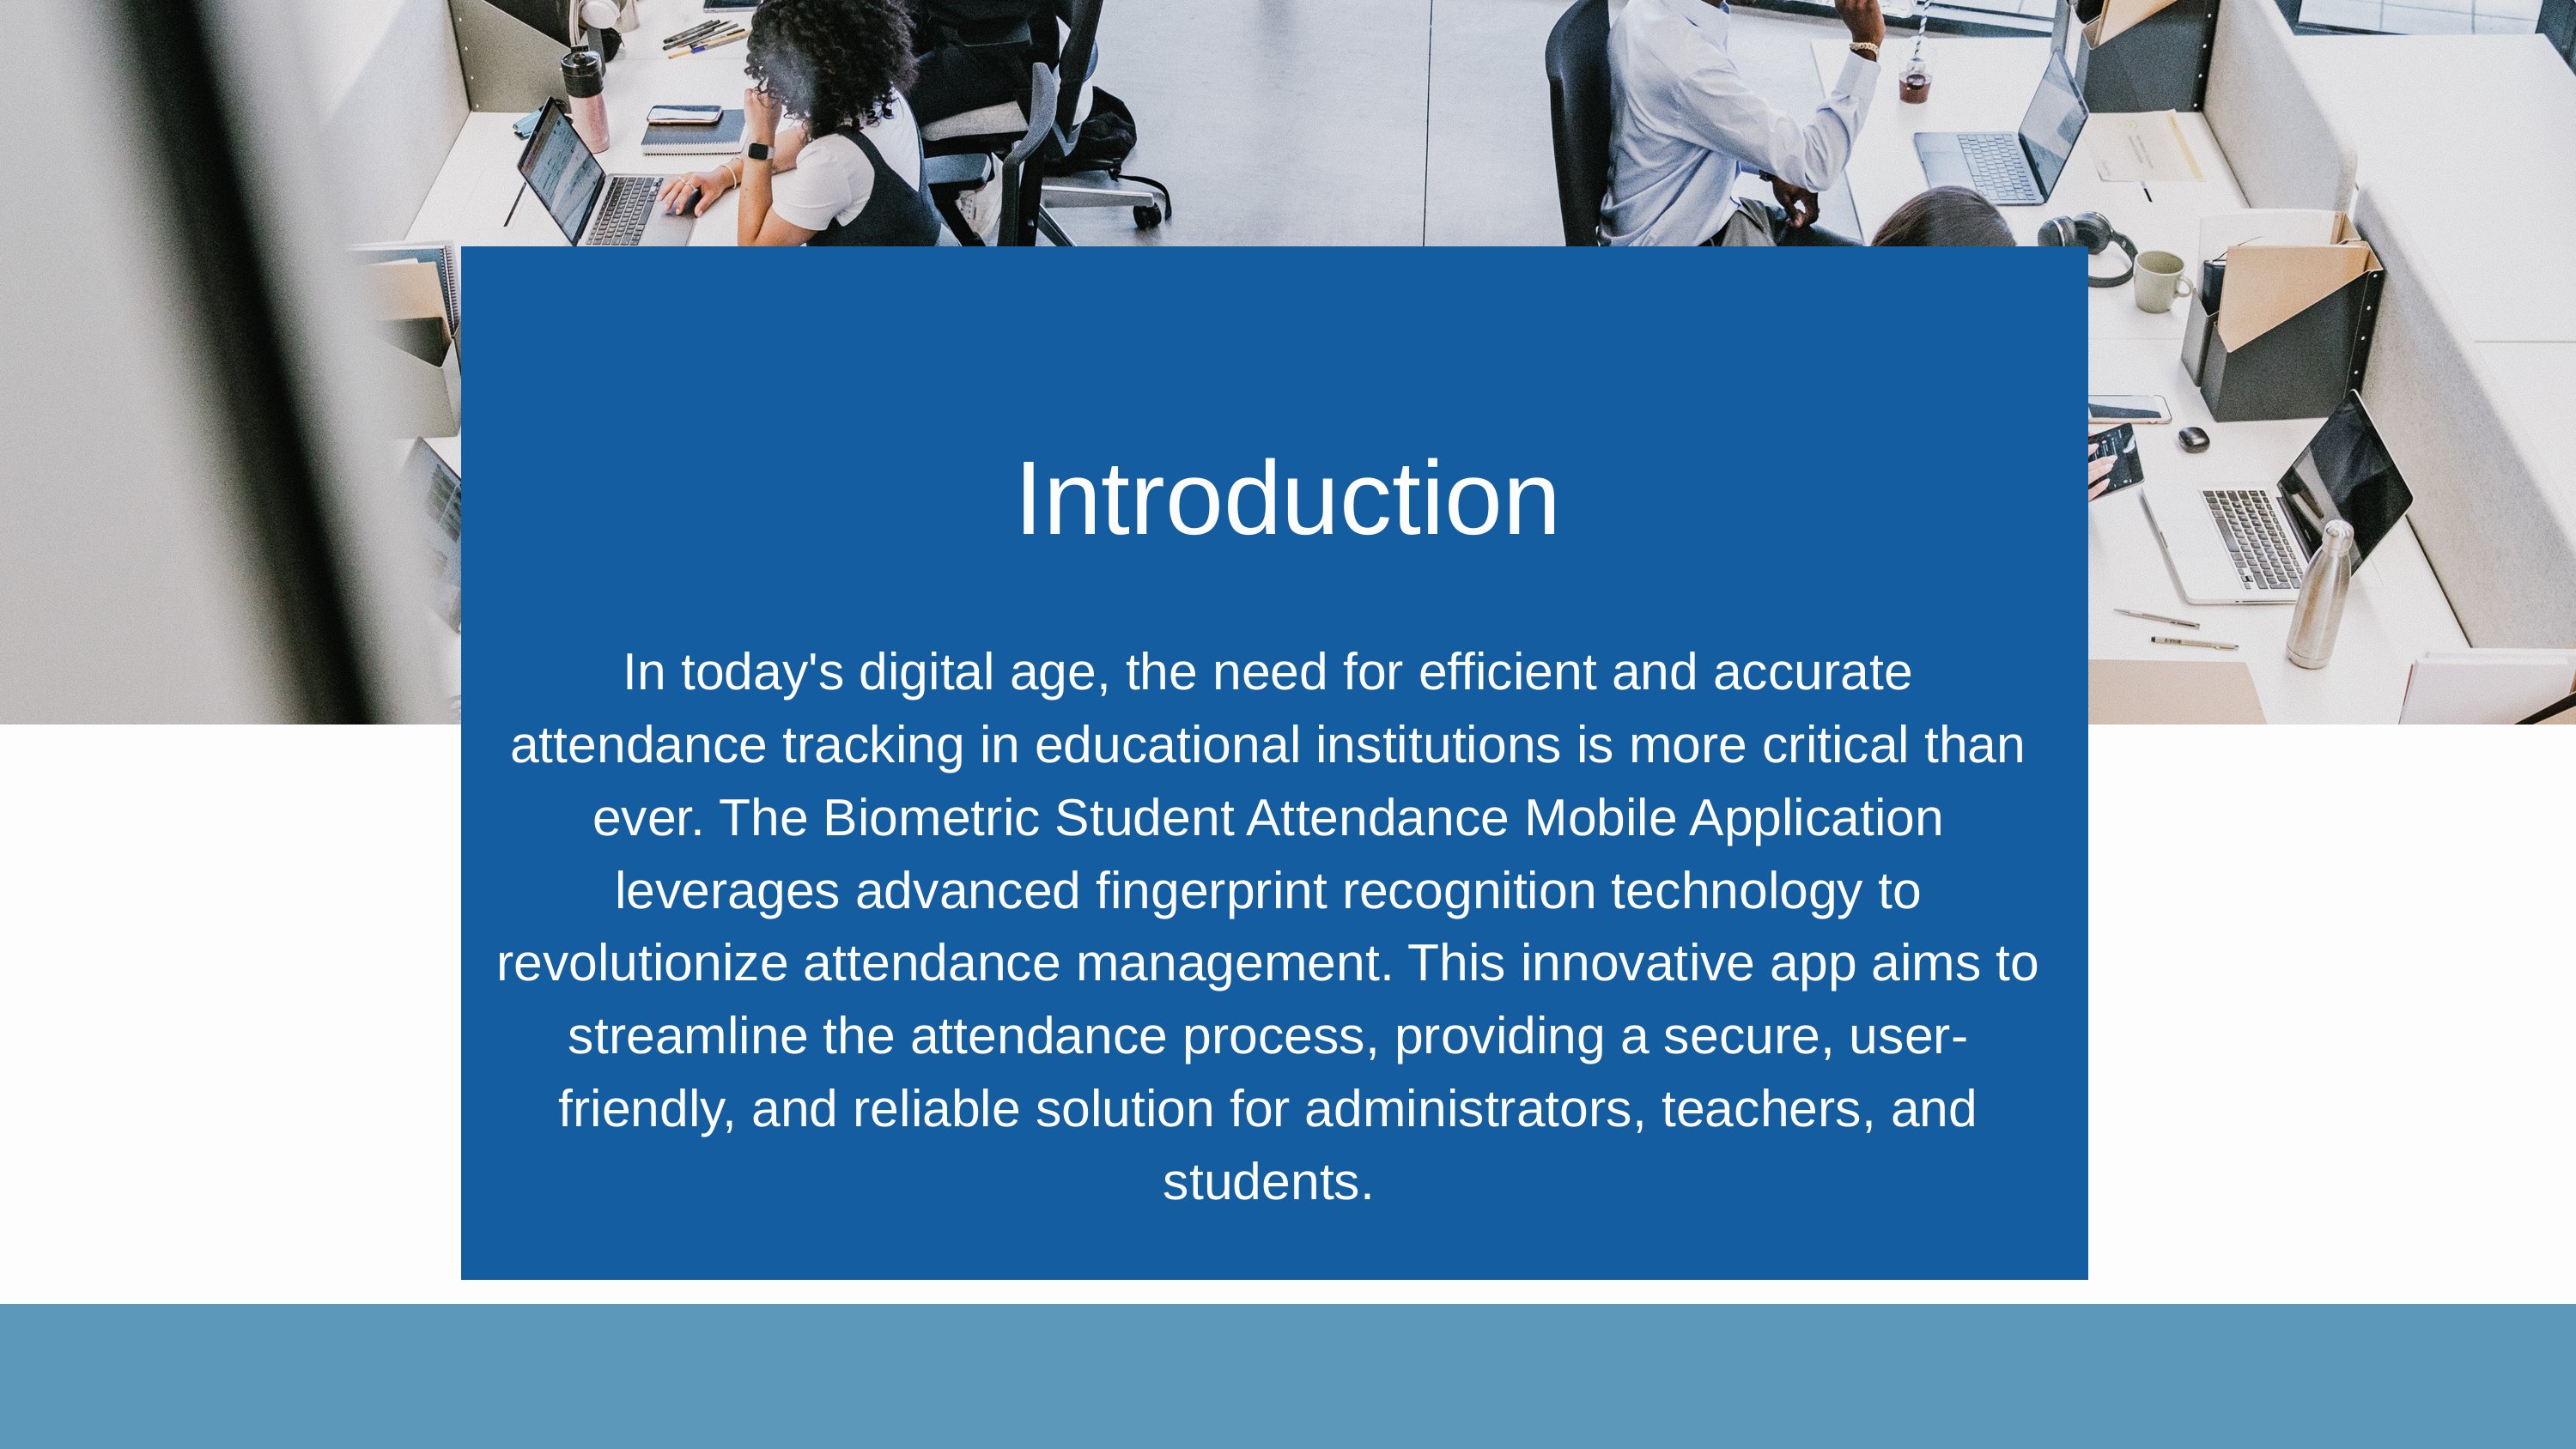

Introduction
In today's digital age, the need for efficient and accurate attendance tracking in educational institutions is more critical than ever. The Biometric Student Attendance Mobile Application leverages advanced fingerprint recognition technology to revolutionize attendance management. This innovative app aims to streamline the attendance process, providing a secure, user-friendly, and reliable solution for administrators, teachers, and students.